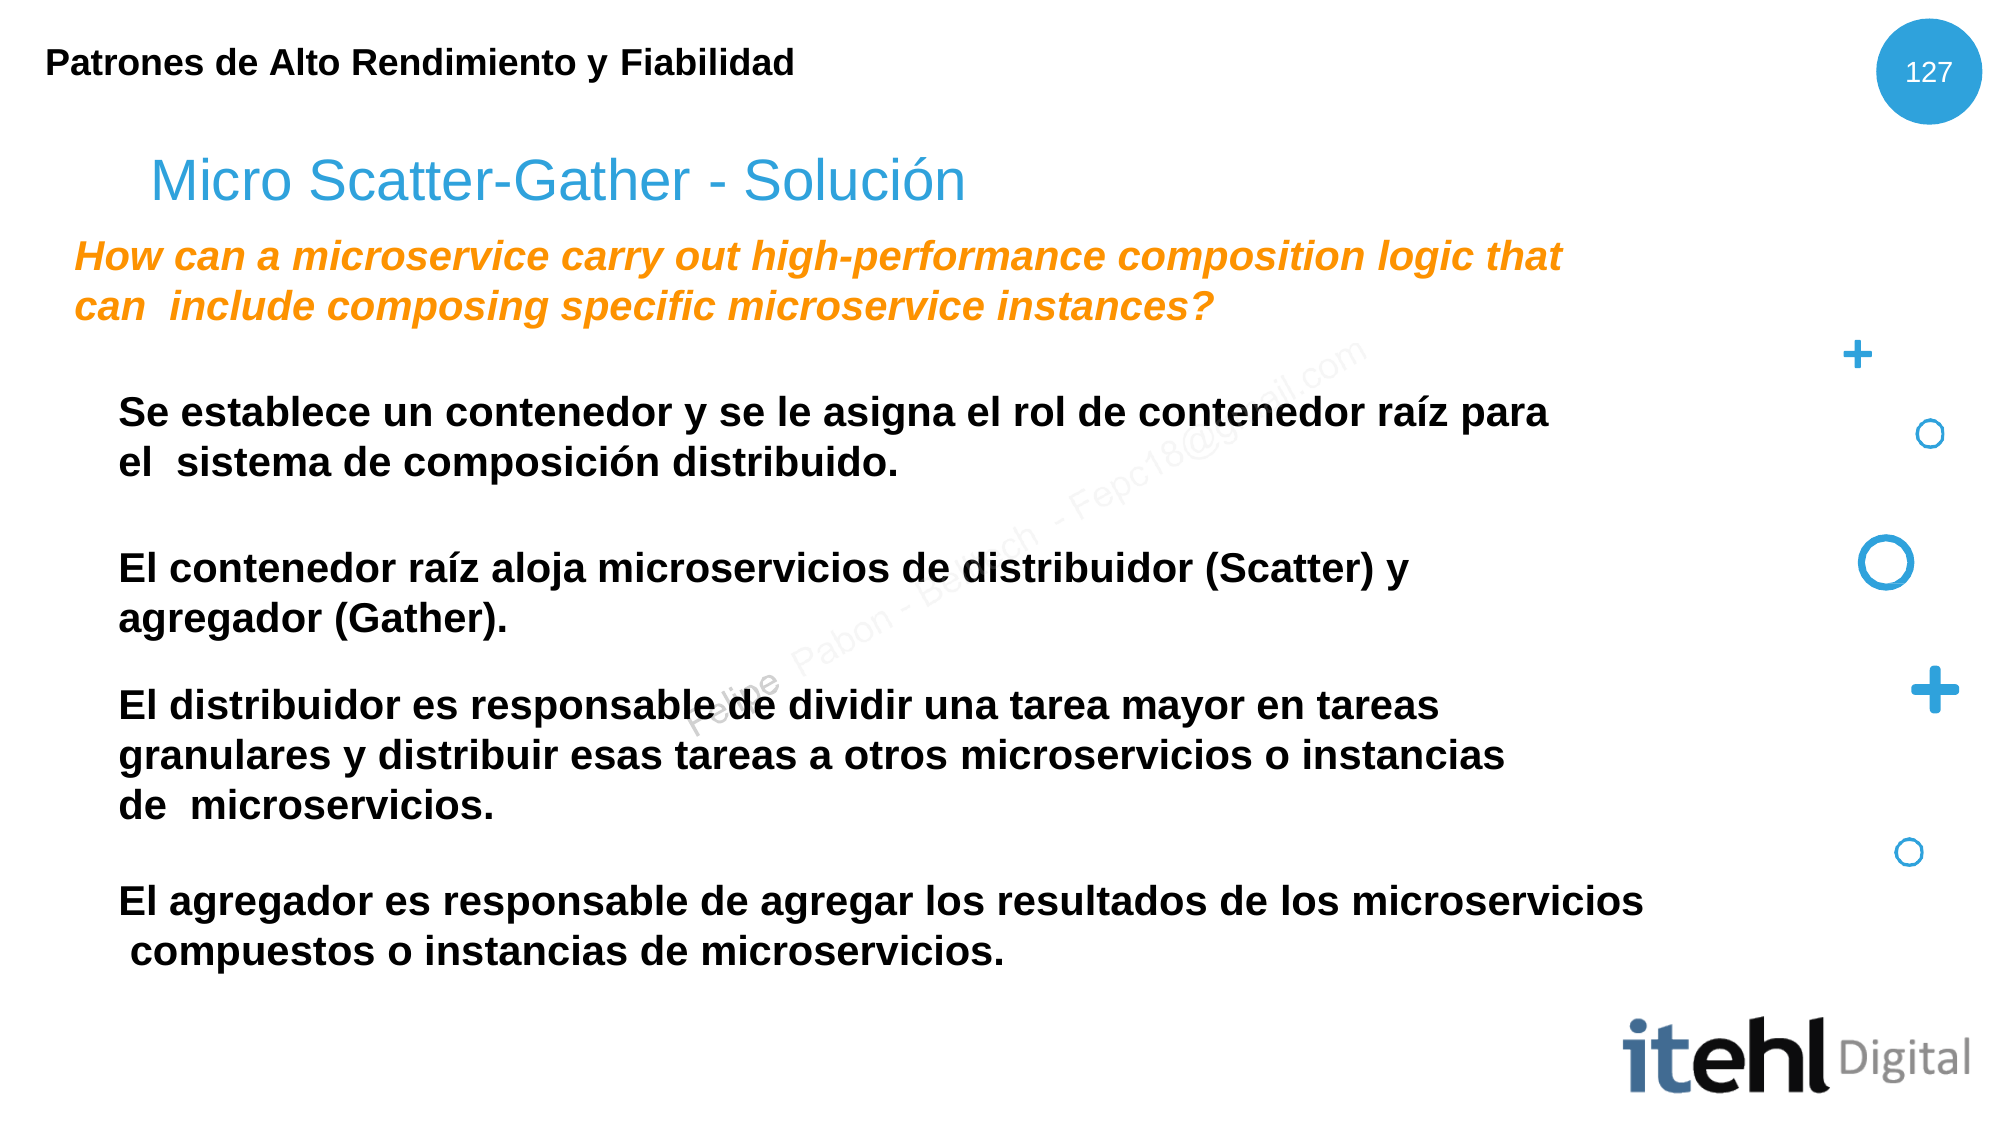

Patrones de Alto Rendimiento y Fiabilidad
127
# Micro Scatter-Gather - Solución
How can a microservice carry out high-performance composition logic that can  include composing specific microservice instances?

Se establece un contenedor y se le asigna el rol de contenedor raíz para el  sistema de composición distribuido.

El contenedor raíz aloja microservicios de distribuidor (Scatter) y agregador (Gather).
El distribuidor es responsable de dividir una tarea mayor en tareas  granulares y distribuir esas tareas a otros microservicios o instancias de  microservicios.

El agregador es responsable de agregar los resultados de los microservicios  compuestos o instancias de microservicios.